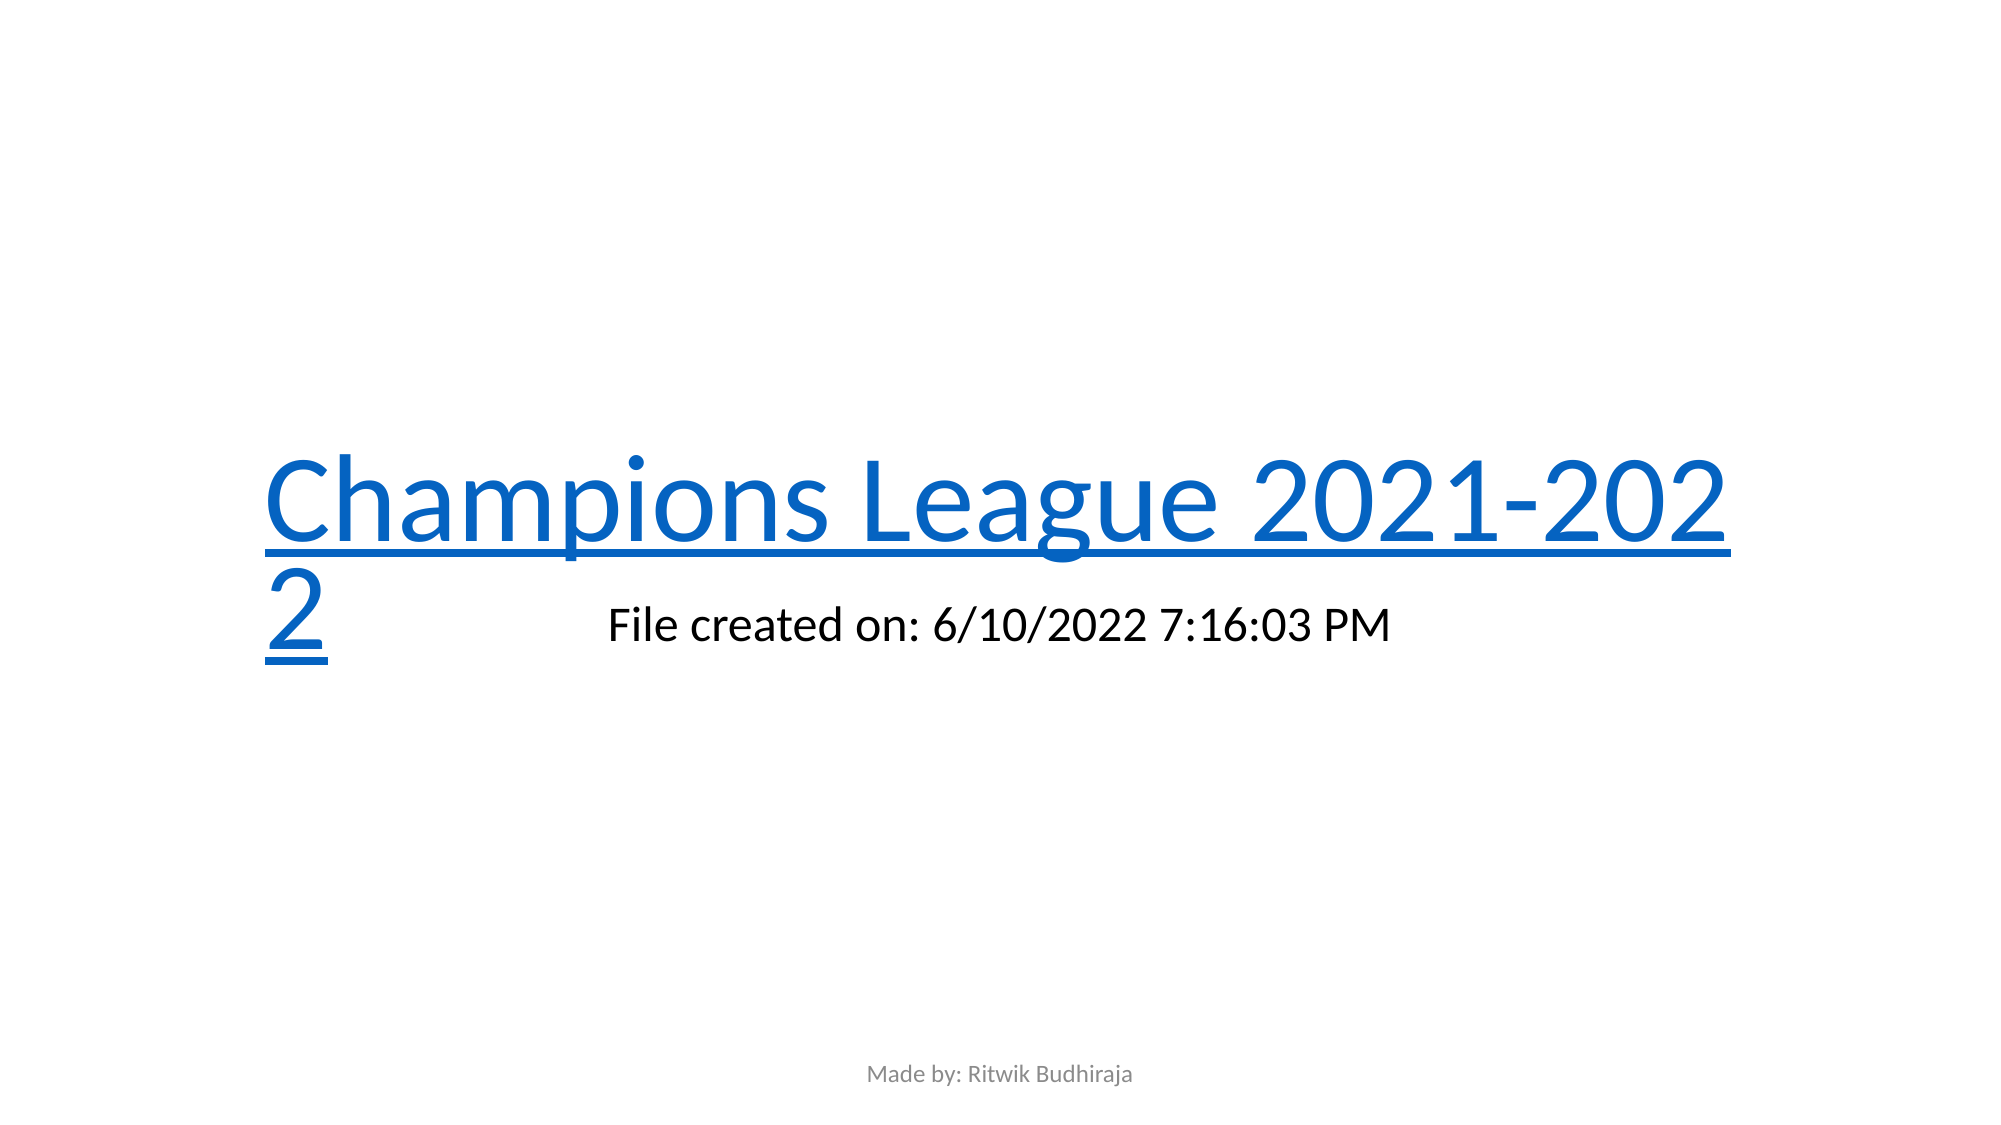

# Champions League 2021-2022
File created on: 6/10/2022 7:16:03 PM
Made by: Ritwik Budhiraja